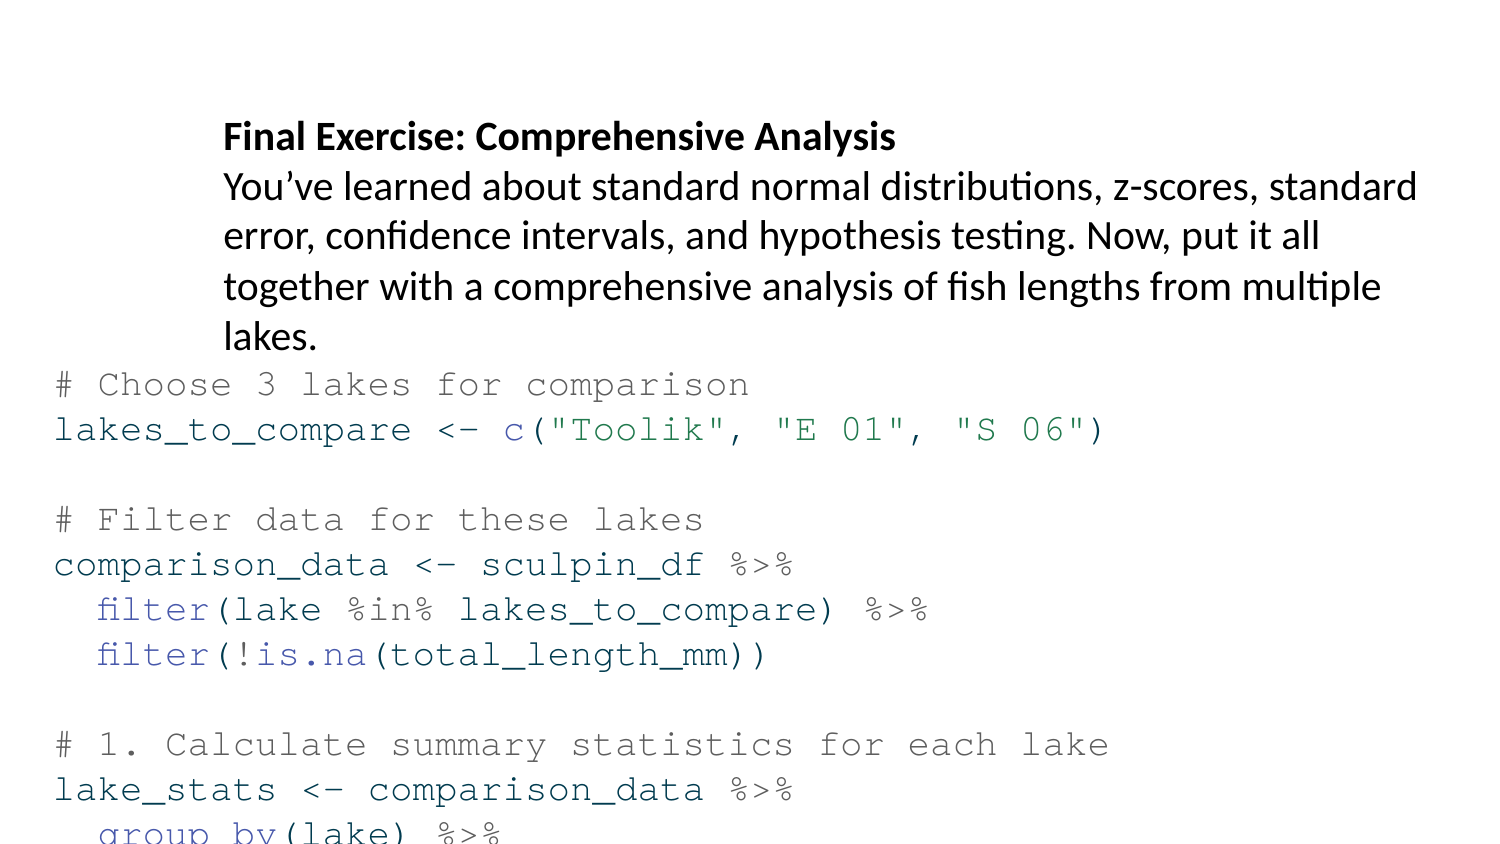

Final Exercise: Comprehensive Analysis
You’ve learned about standard normal distributions, z-scores, standard error, confidence intervals, and hypothesis testing. Now, put it all together with a comprehensive analysis of fish lengths from multiple lakes.
# Choose 3 lakes for comparison lakes_to_compare <- c("Toolik", "E 01", "S 06") # Filter data for these lakes comparison_data <- sculpin_df %>% filter(lake %in% lakes_to_compare) %>% filter(!is.na(total_length_mm)) # 1. Calculate summary statistics for each lake lake_stats <- comparison_data %>% group_by(lake) %>% summarize( mean_length = mean(total_length_mm, na.rm = TRUE), sd_length = sd(total_length_mm, na.rm = TRUE), n = sum(!is.na(total_length_mm)), se_length = sd_length / sqrt(n), ci_lower = mean_length - qt(0.975, n-1) * se_length, ci_upper = mean_length + qt(0.975, n-1) * se_length ) # Display the summary statistics lake_stats
# A tibble: 3 × 7
  lake   mean_length sd_length     n se_length ci_lower ci_upper
  <chr>        <dbl>     <dbl> <int>     <dbl>    <dbl>    <dbl>
1 E 01          58.2      15.3    79     1.72      54.8     61.6
2 S 06          54.0      10.9   132     0.949     52.1     55.9
3 Toolik        51.7      12.0   208     0.834     50.1     53.3
# 2. Create boxplots to visualize the distributions comparison_data %>% ggplot(aes(x = lake, y = total_length_mm, fill = lake)) + geom_boxplot() + labs( title = "Fish Length Distributions Across Lakes", x = "Lake", y = "Length (mm)" ) + theme_minimal()

# 3. Perform ANOVA to test for differences among the lakes lake_anova <- aov(total_length_mm ~ lake, data = comparison_data) summary(lake_anova)
             Df Sum Sq Mean Sq F value   Pr(>F)
lake          2   2459  1229.6   8.018 0.000383 ***
Residuals   416  63800   153.4
---
Signif. codes:  0 '***' 0.001 '**' 0.01 '*' 0.05 '.' 0.1 ' ' 1
# 4. If ANOVA is significant, perform post-hoc tests if(summary(lake_anova)[[1]]["Pr(>F)"][1,] < 0.05) { tukey_results <- TukeyHSD(lake_anova) print(tukey_results) }
  Tukey multiple comparisons of means
    95% family-wise confidence level

Fit: aov(formula = total_length_mm ~ lake, data = comparison_data)

$lake
                 diff        lwr         upr     p adj
S 06-E 01   -4.200038  -8.343516 -0.05656054 0.0461139
Toolik-E 01 -6.520478 -10.370118 -2.67083905 0.0002356
Toolik-S 06 -2.320440  -5.561933  0.92105332 0.2126069
Based on this analysis, write a short summary of your findings: 1. Are there significant differences in fish lengths between the lakes? 2. Which lakes have the largest and smallest fish on average? 3. How do the confidence intervals compare across lakes? 4. What might explain these differences in fish lengths between lakes?